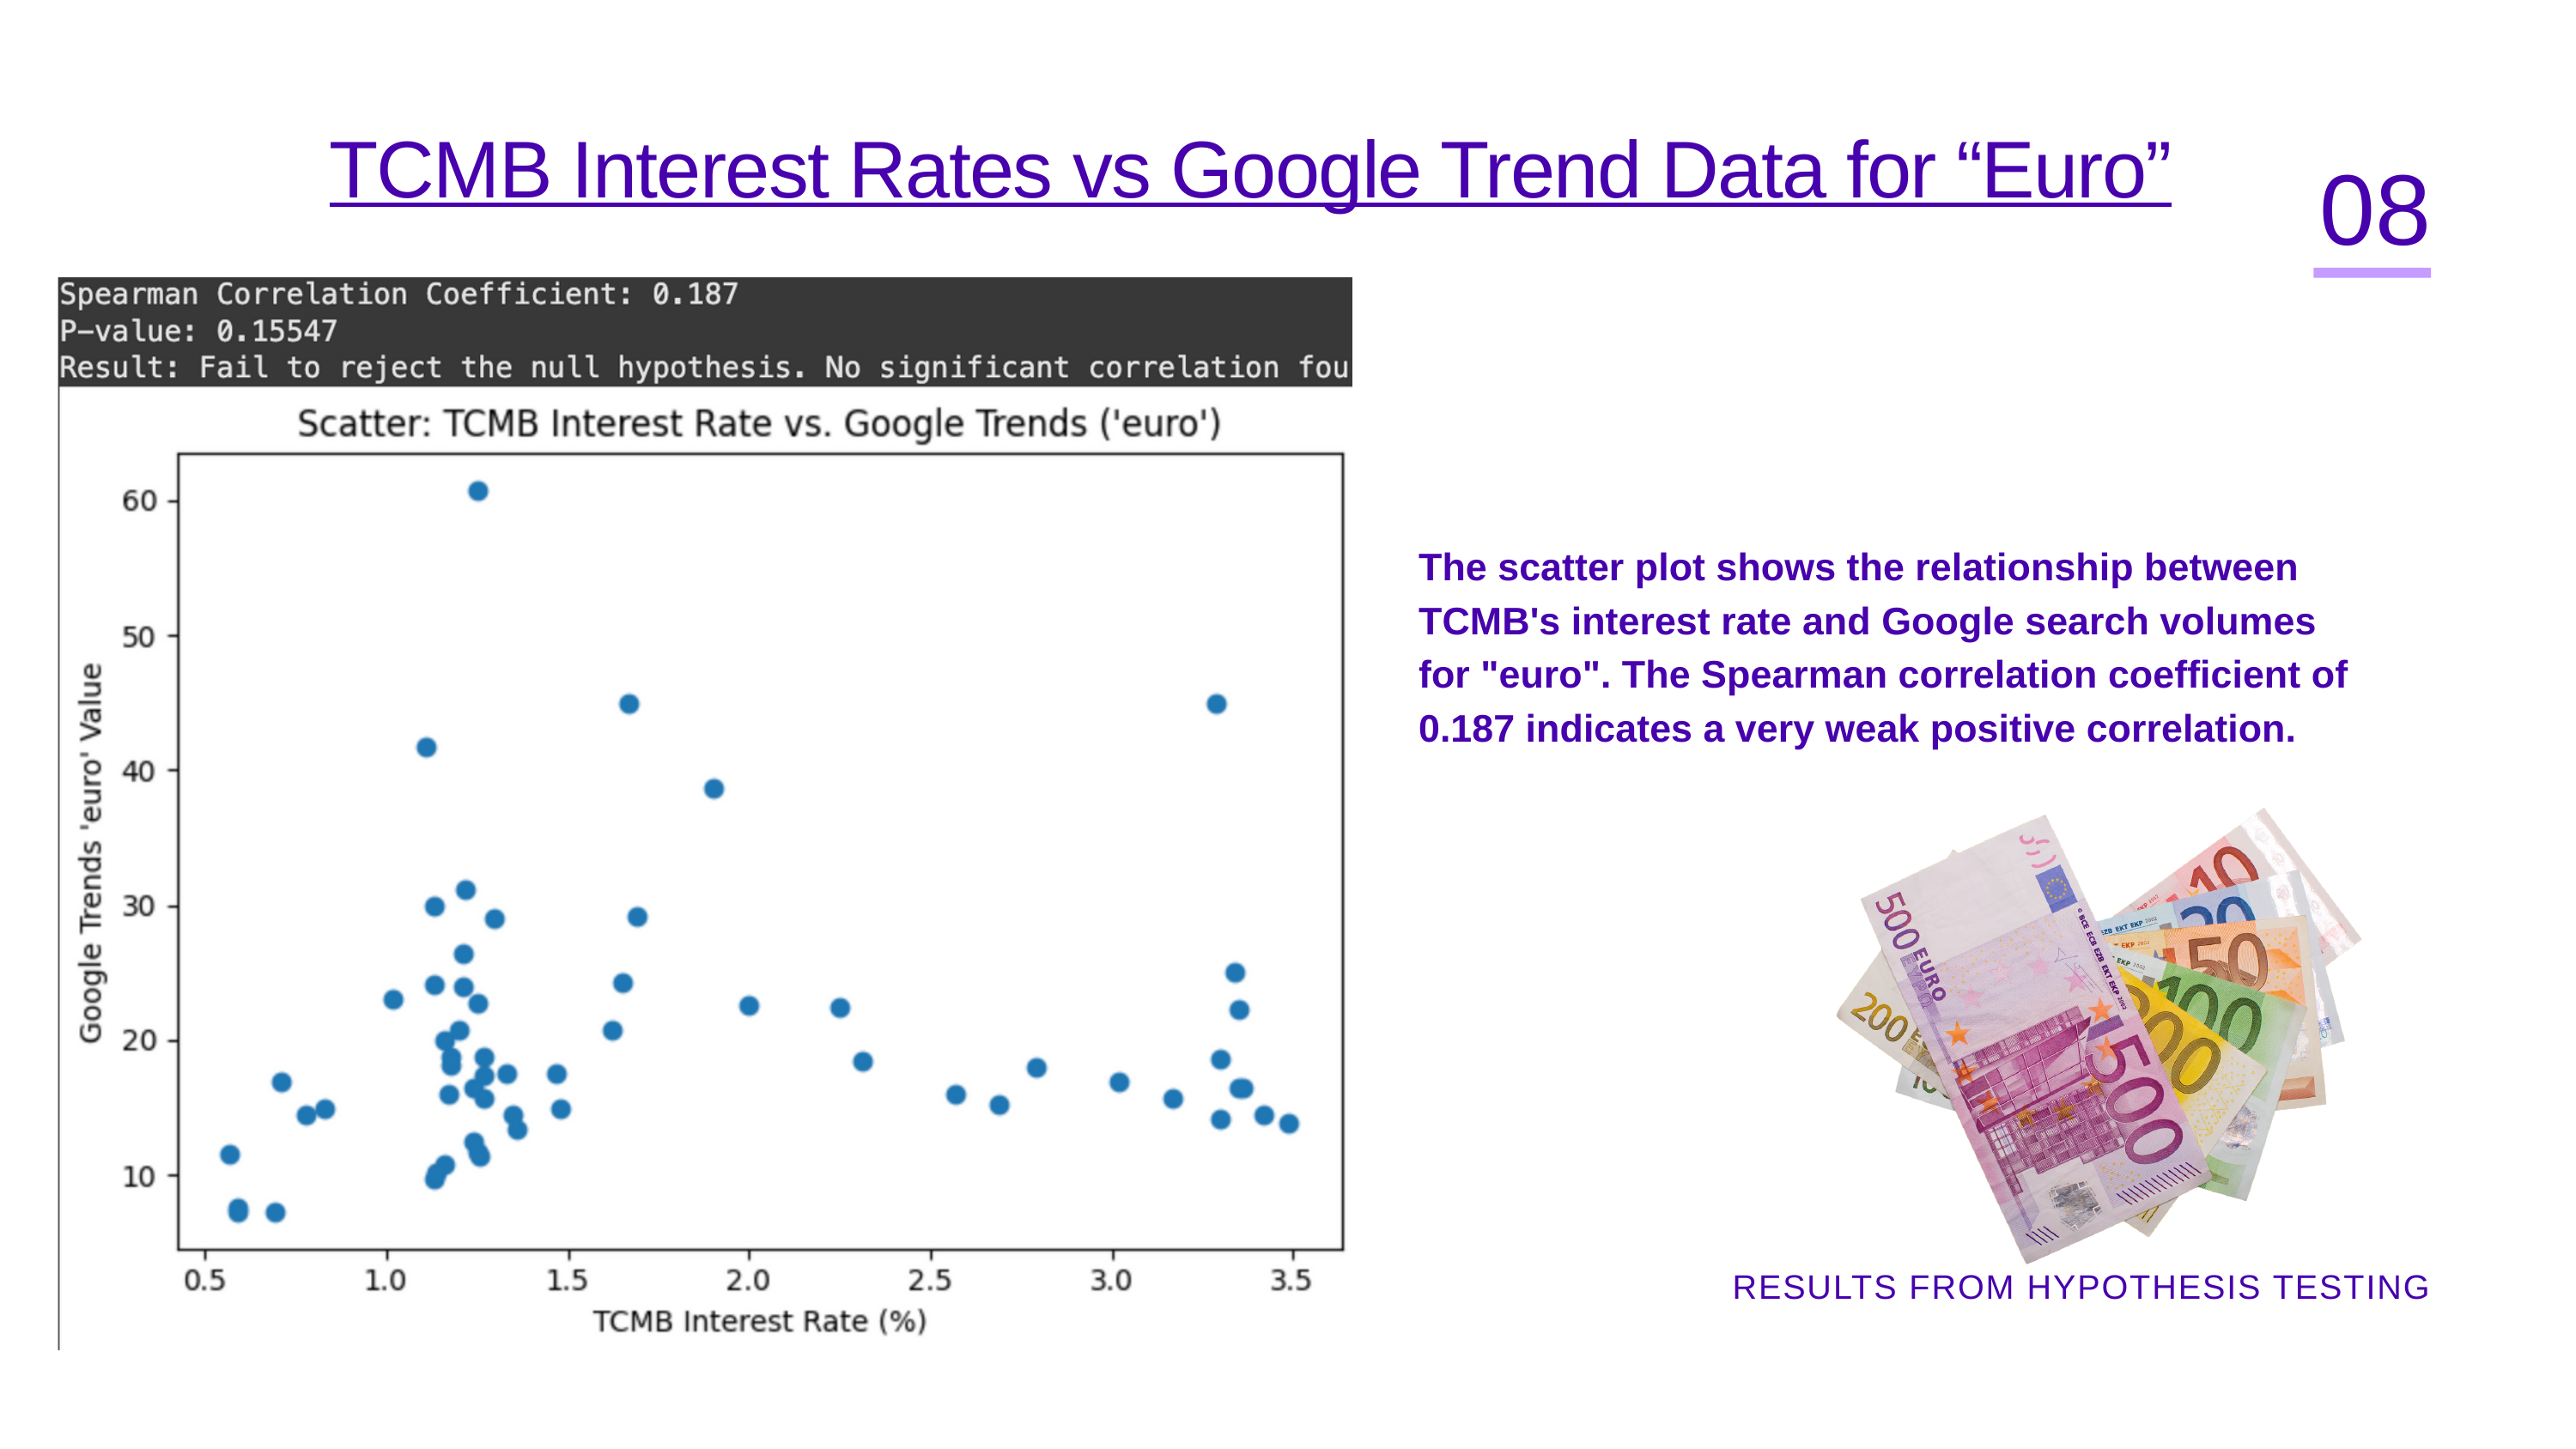

TCMB Interest Rates vs Google Trend Data for “Euro”
08

The scatter plot shows the relationship between TCMB's interest rate and Google search volumes for "euro". The Spearman correlation coefficient of 0.187 indicates a very weak positive correlation.

RESULTS FROM HYPOTHESIS TESTING